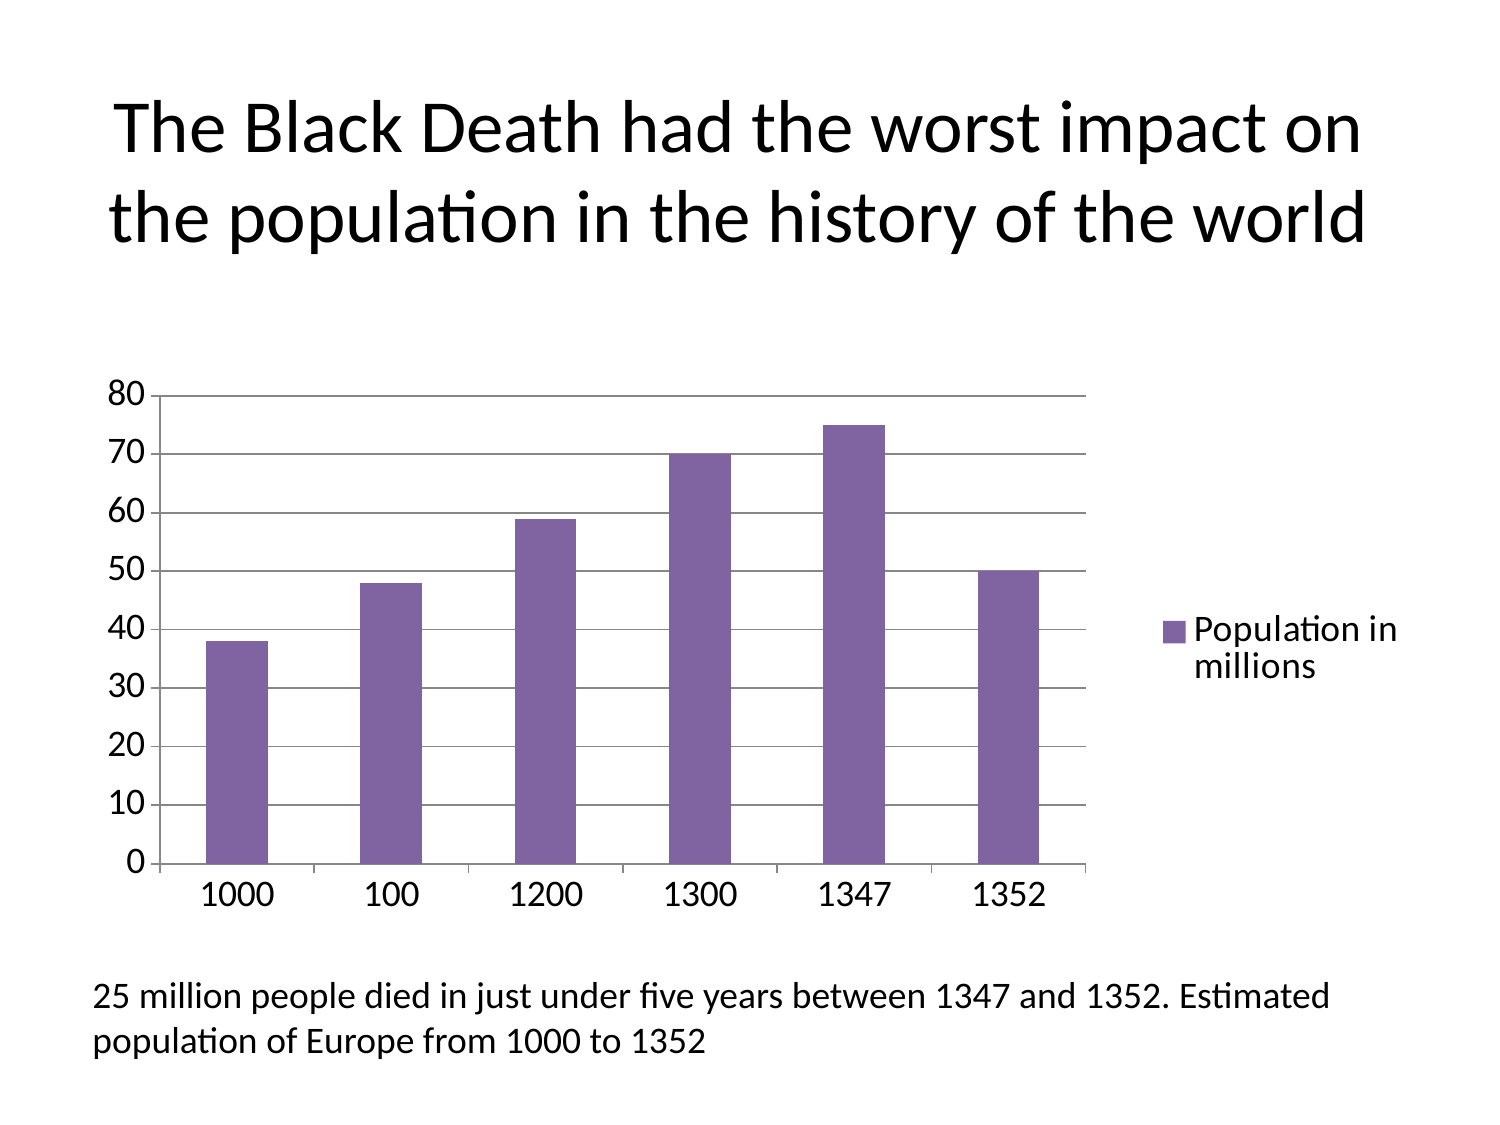

# The Black Death had the worst impact on the population in the history of the world

### Chart

| Category | Population in millions |
|---|---|
| 1000 | 38.0 |
| 100 | 48.0 |
| 1200 | 59.0 |
| 1300 | 70.0 |
| 1347 | 75.0 |
| 1352 | 50.0 |
25 million people died in just under five years between 1347 and 1352. Estimated population of Europe from 1000 to 1352